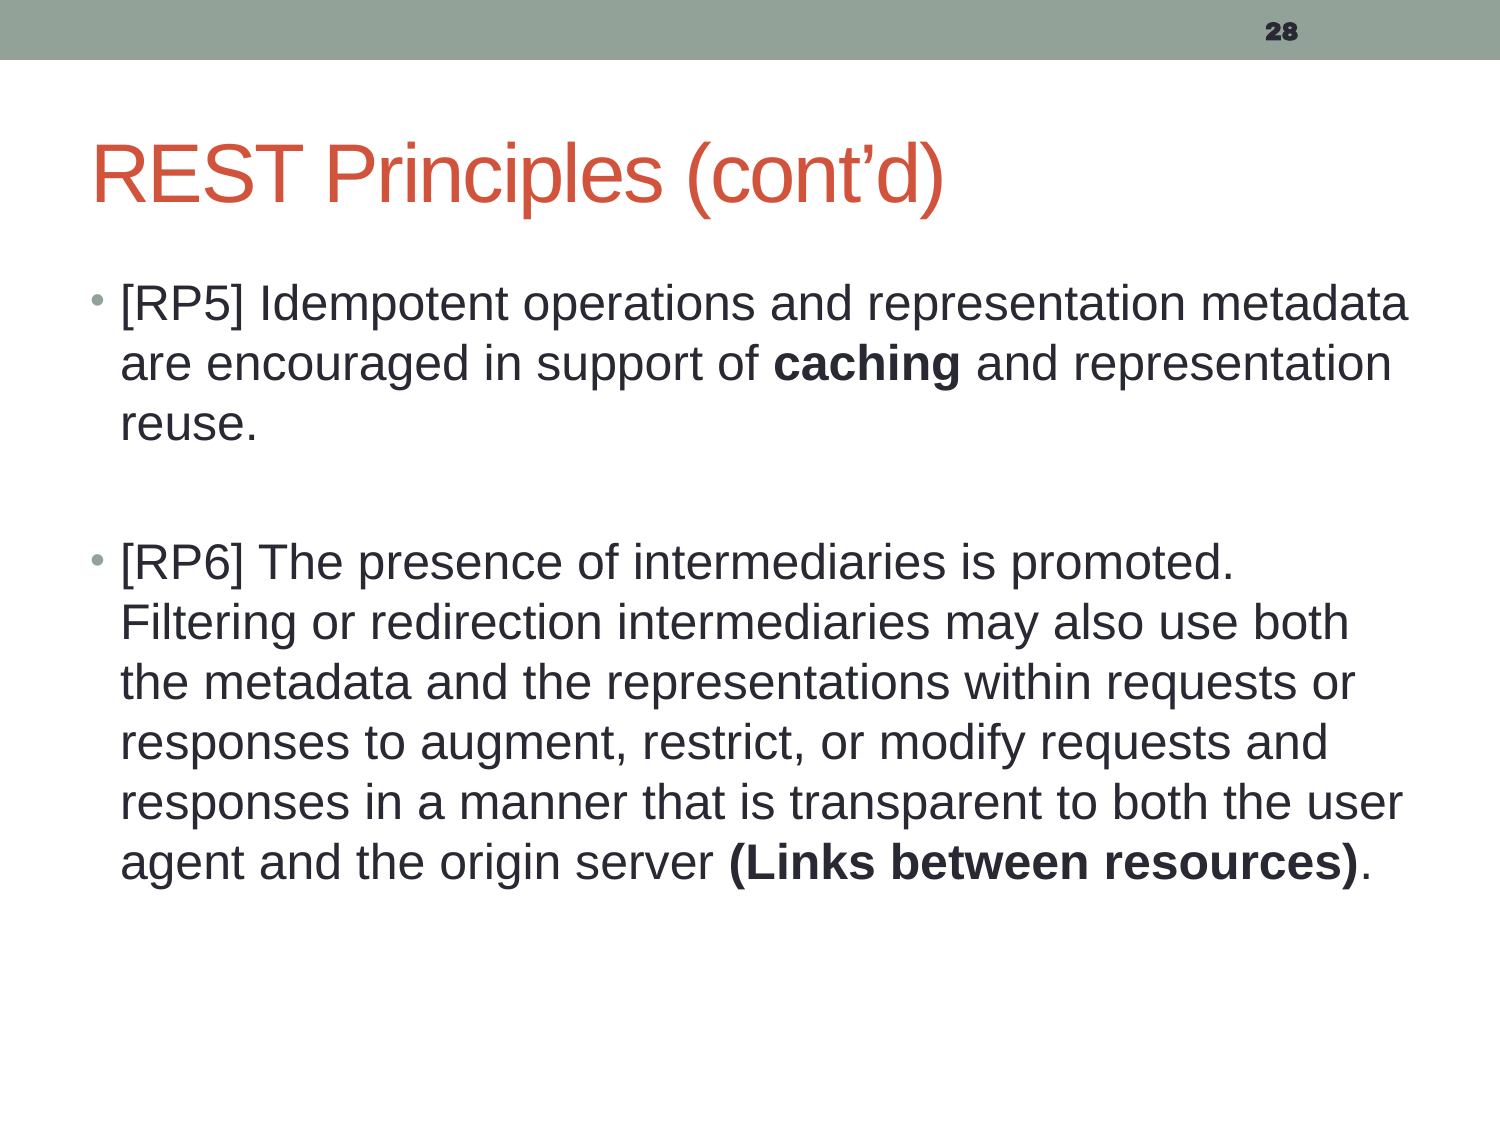

28
# REST Principles (cont’d)
[RP5] Idempotent operations and representation metadata are encouraged in support of caching and representation reuse.

[RP6] The presence of intermediaries is promoted. Filtering or redirection intermediaries may also use both the metadata and the representations within requests or responses to augment, restrict, or modify requests and responses in a manner that is transparent to both the user agent and the origin server (Links between resources).